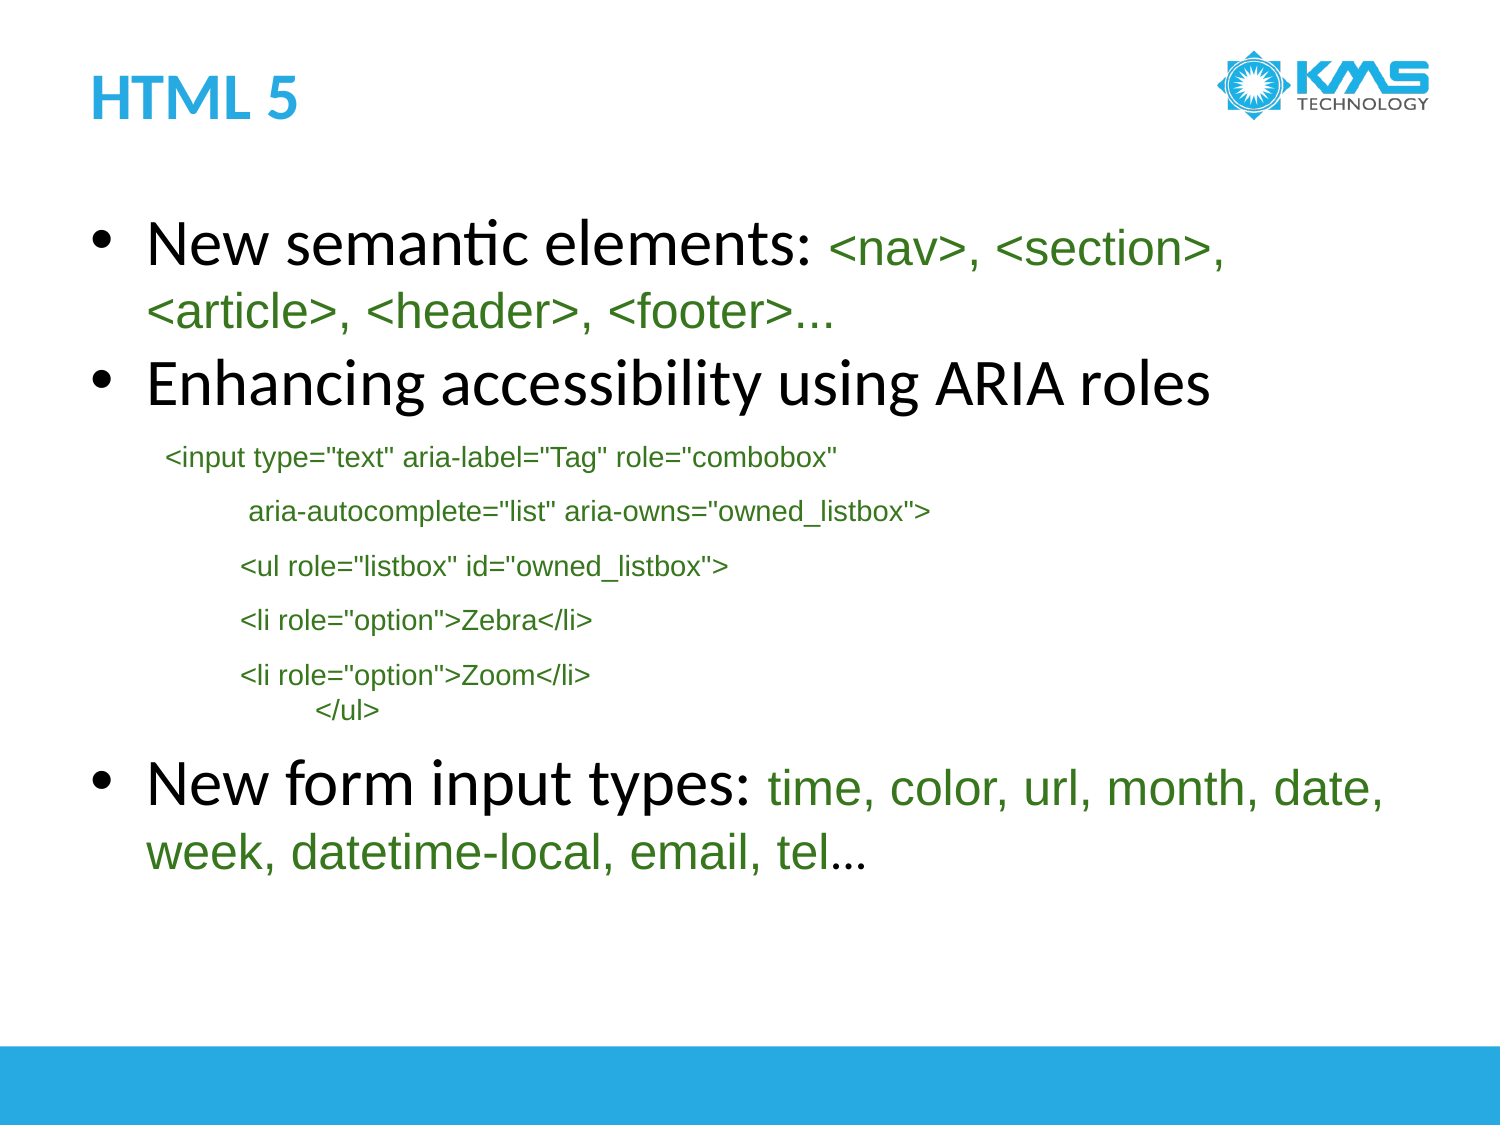

# HTML 5
New semantic elements: <nav>, <section>, <article>, <header>, <footer>...
Enhancing accessibility using ARIA roles
<input type="text" aria-label="Tag" role="combobox"
 aria-autocomplete="list" aria-owns="owned_listbox">
<ul role="listbox" id="owned_listbox">
<li role="option">Zebra</li>
<li role="option">Zoom</li>
</ul>
New form input types: time, color, url, month, date, week, datetime-local, email, tel...